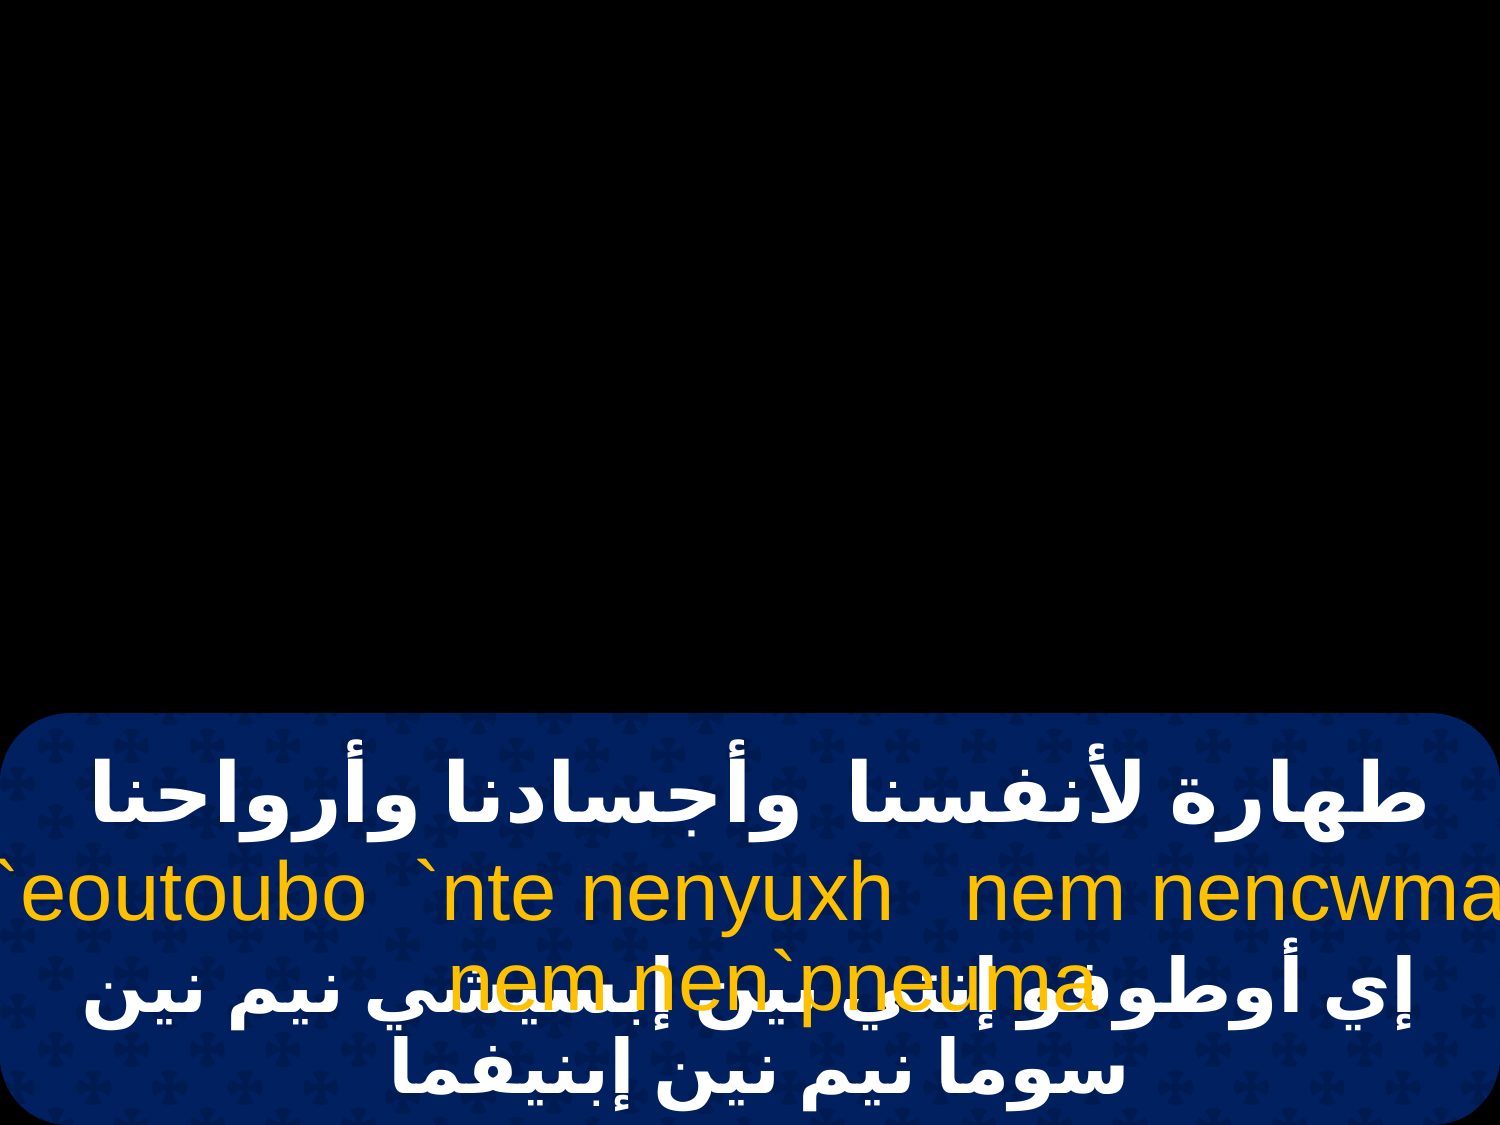

# طهارة لأنفسنا  وأجسادنا وأرواحنا
`eoutoubo  `nte nenyuxh   nem nencwma   nem nen`pneuma
إي أوطوفو إنتي نين إبسيشي نيم نين سوما نيم نين إبنيفما